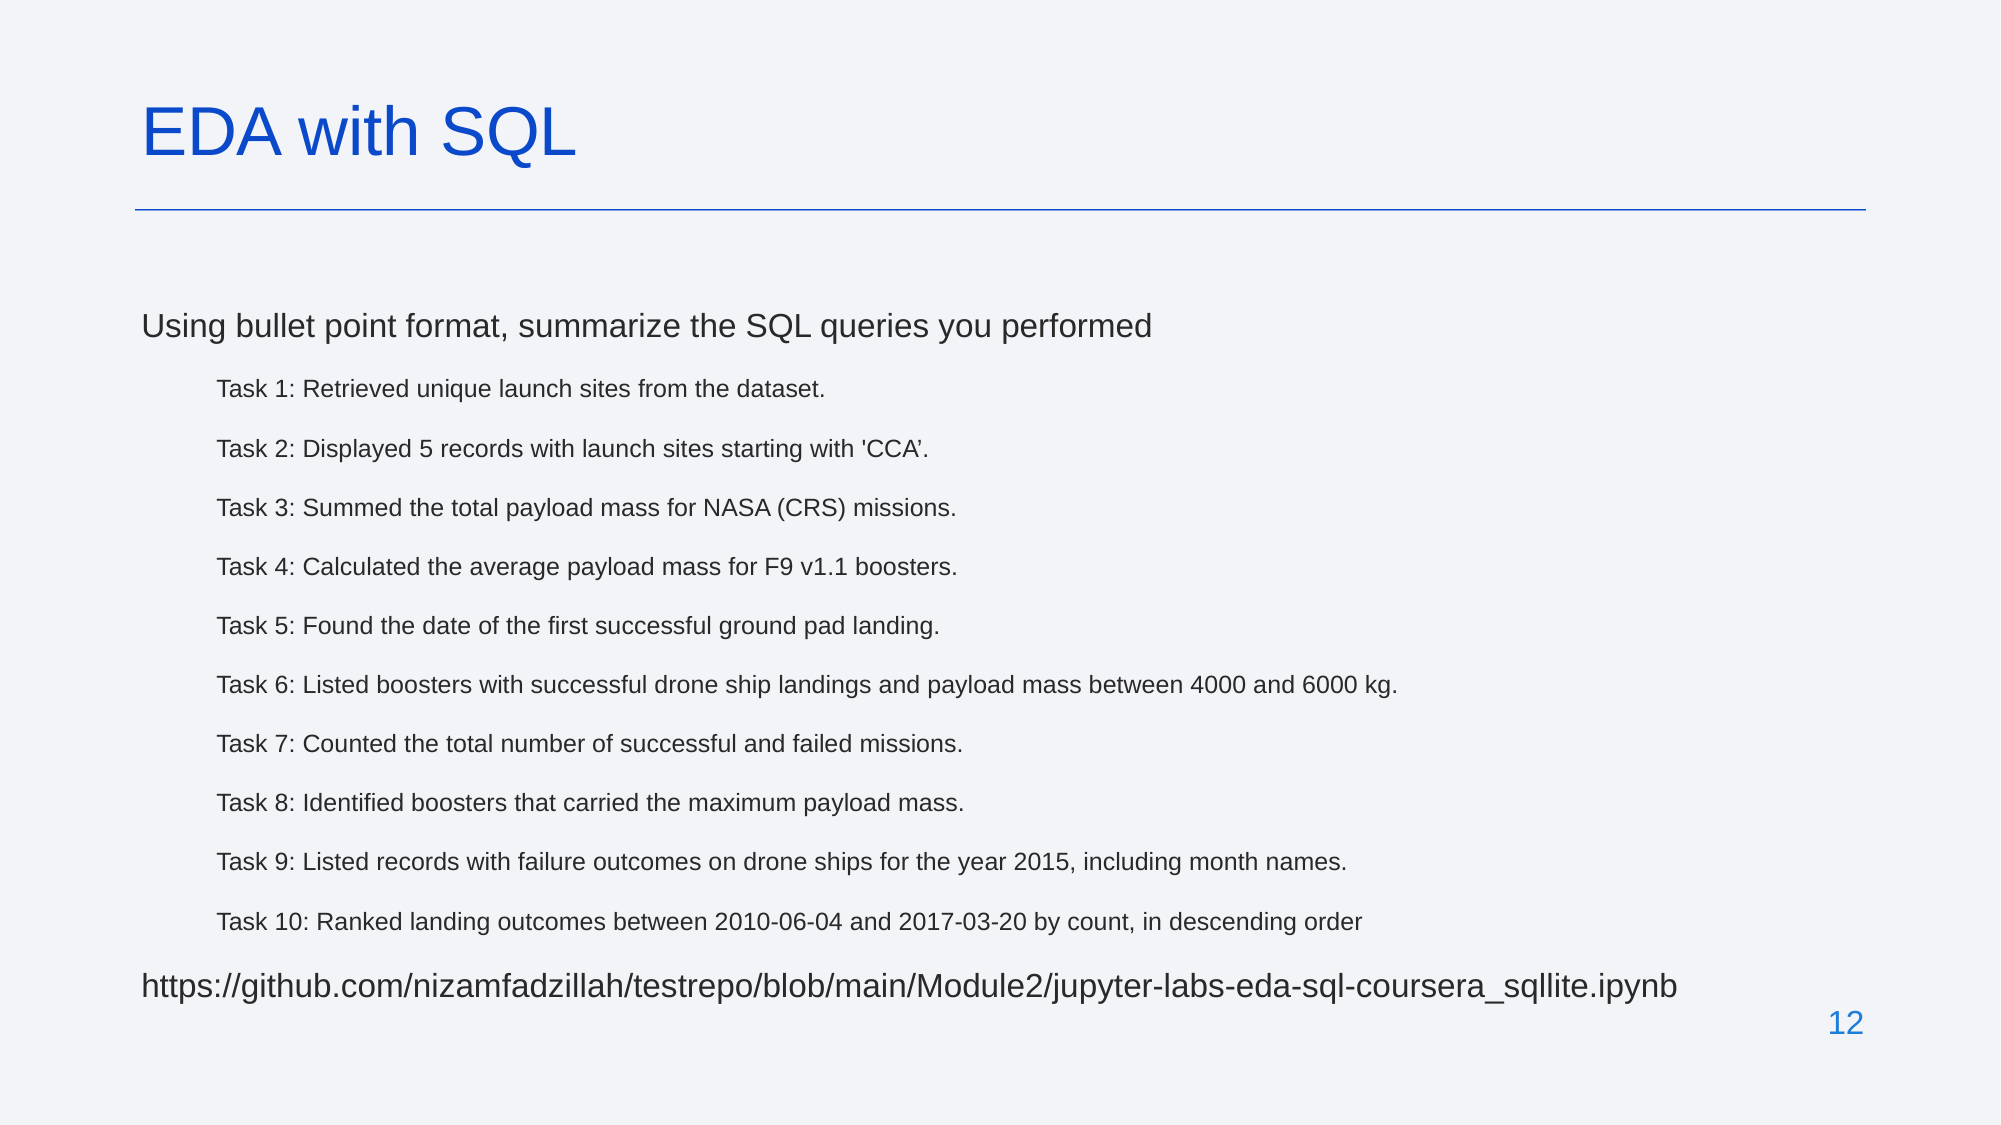

EDA with SQL
Using bullet point format, summarize the SQL queries you performed
Task 1: Retrieved unique launch sites from the dataset.
Task 2: Displayed 5 records with launch sites starting with 'CCA’.
Task 3: Summed the total payload mass for NASA (CRS) missions.
Task 4: Calculated the average payload mass for F9 v1.1 boosters.
Task 5: Found the date of the first successful ground pad landing.
Task 6: Listed boosters with successful drone ship landings and payload mass between 4000 and 6000 kg.
Task 7: Counted the total number of successful and failed missions.
Task 8: Identified boosters that carried the maximum payload mass.
Task 9: Listed records with failure outcomes on drone ships for the year 2015, including month names.
Task 10: Ranked landing outcomes between 2010-06-04 and 2017-03-20 by count, in descending order
https://github.com/nizamfadzillah/testrepo/blob/main/Module2/jupyter-labs-eda-sql-coursera_sqllite.ipynb

12